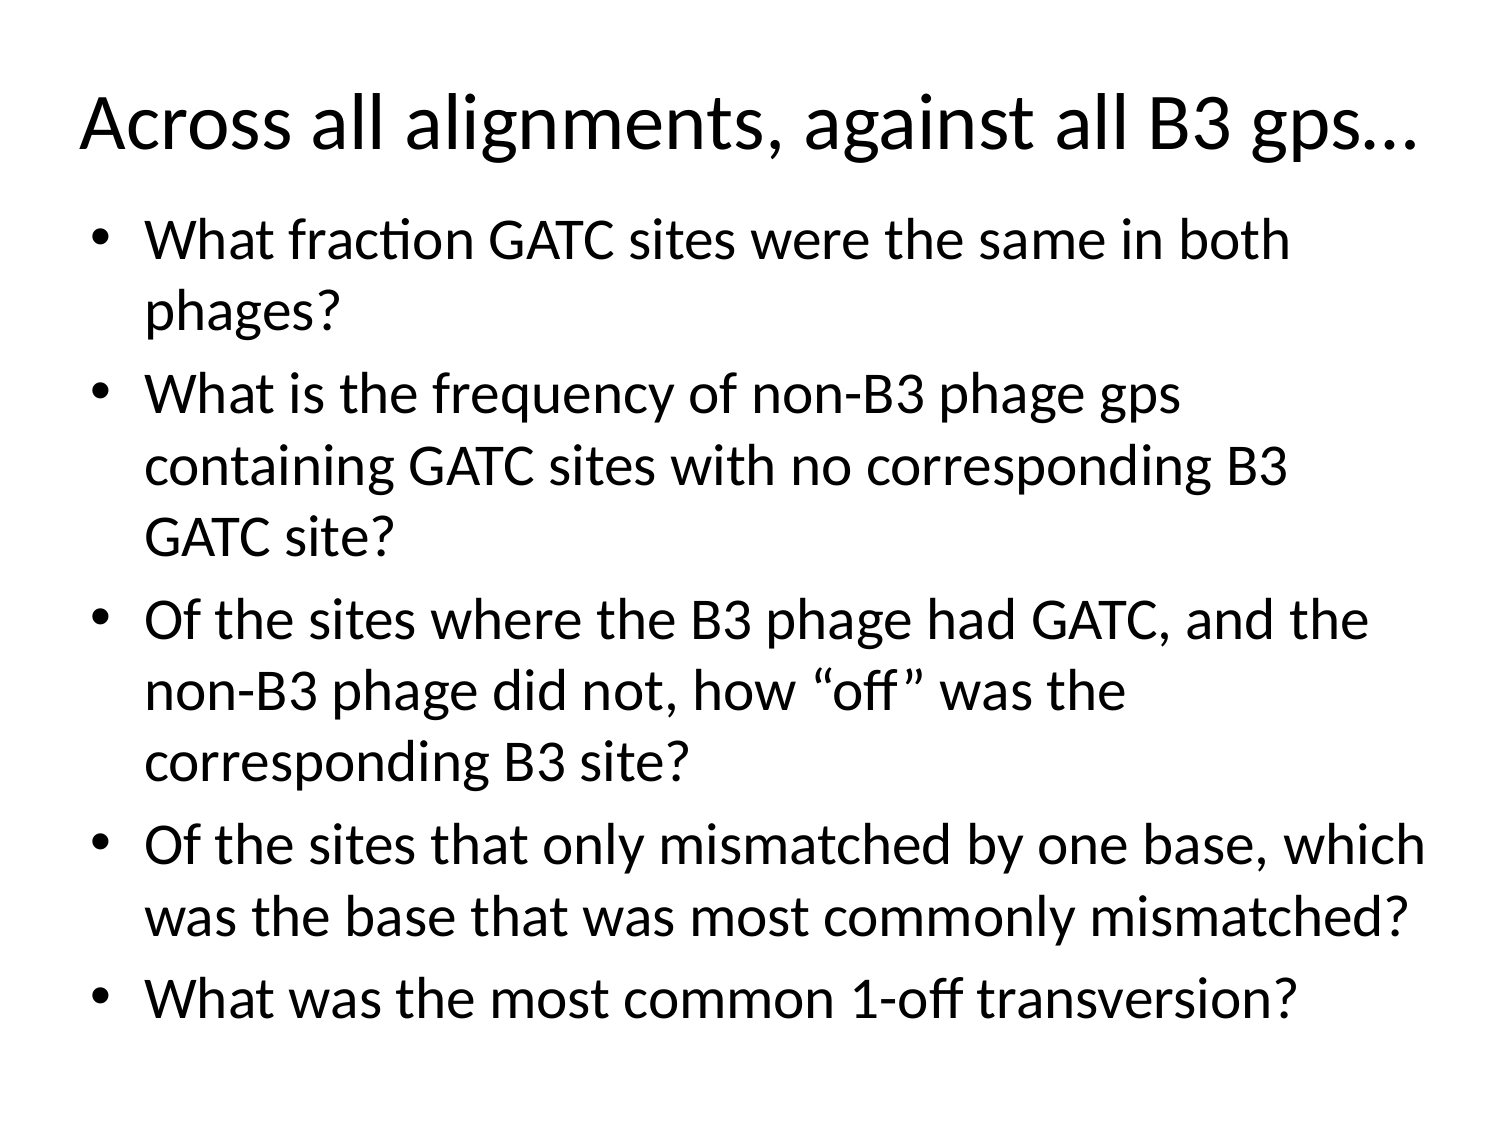

# Across all alignments, against all B3 gps…
What fraction GATC sites were the same in both phages?
What is the frequency of non-B3 phage gps containing GATC sites with no corresponding B3 GATC site?
Of the sites where the B3 phage had GATC, and the non-B3 phage did not, how “off” was the corresponding B3 site?
Of the sites that only mismatched by one base, which was the base that was most commonly mismatched?
What was the most common 1-off transversion?